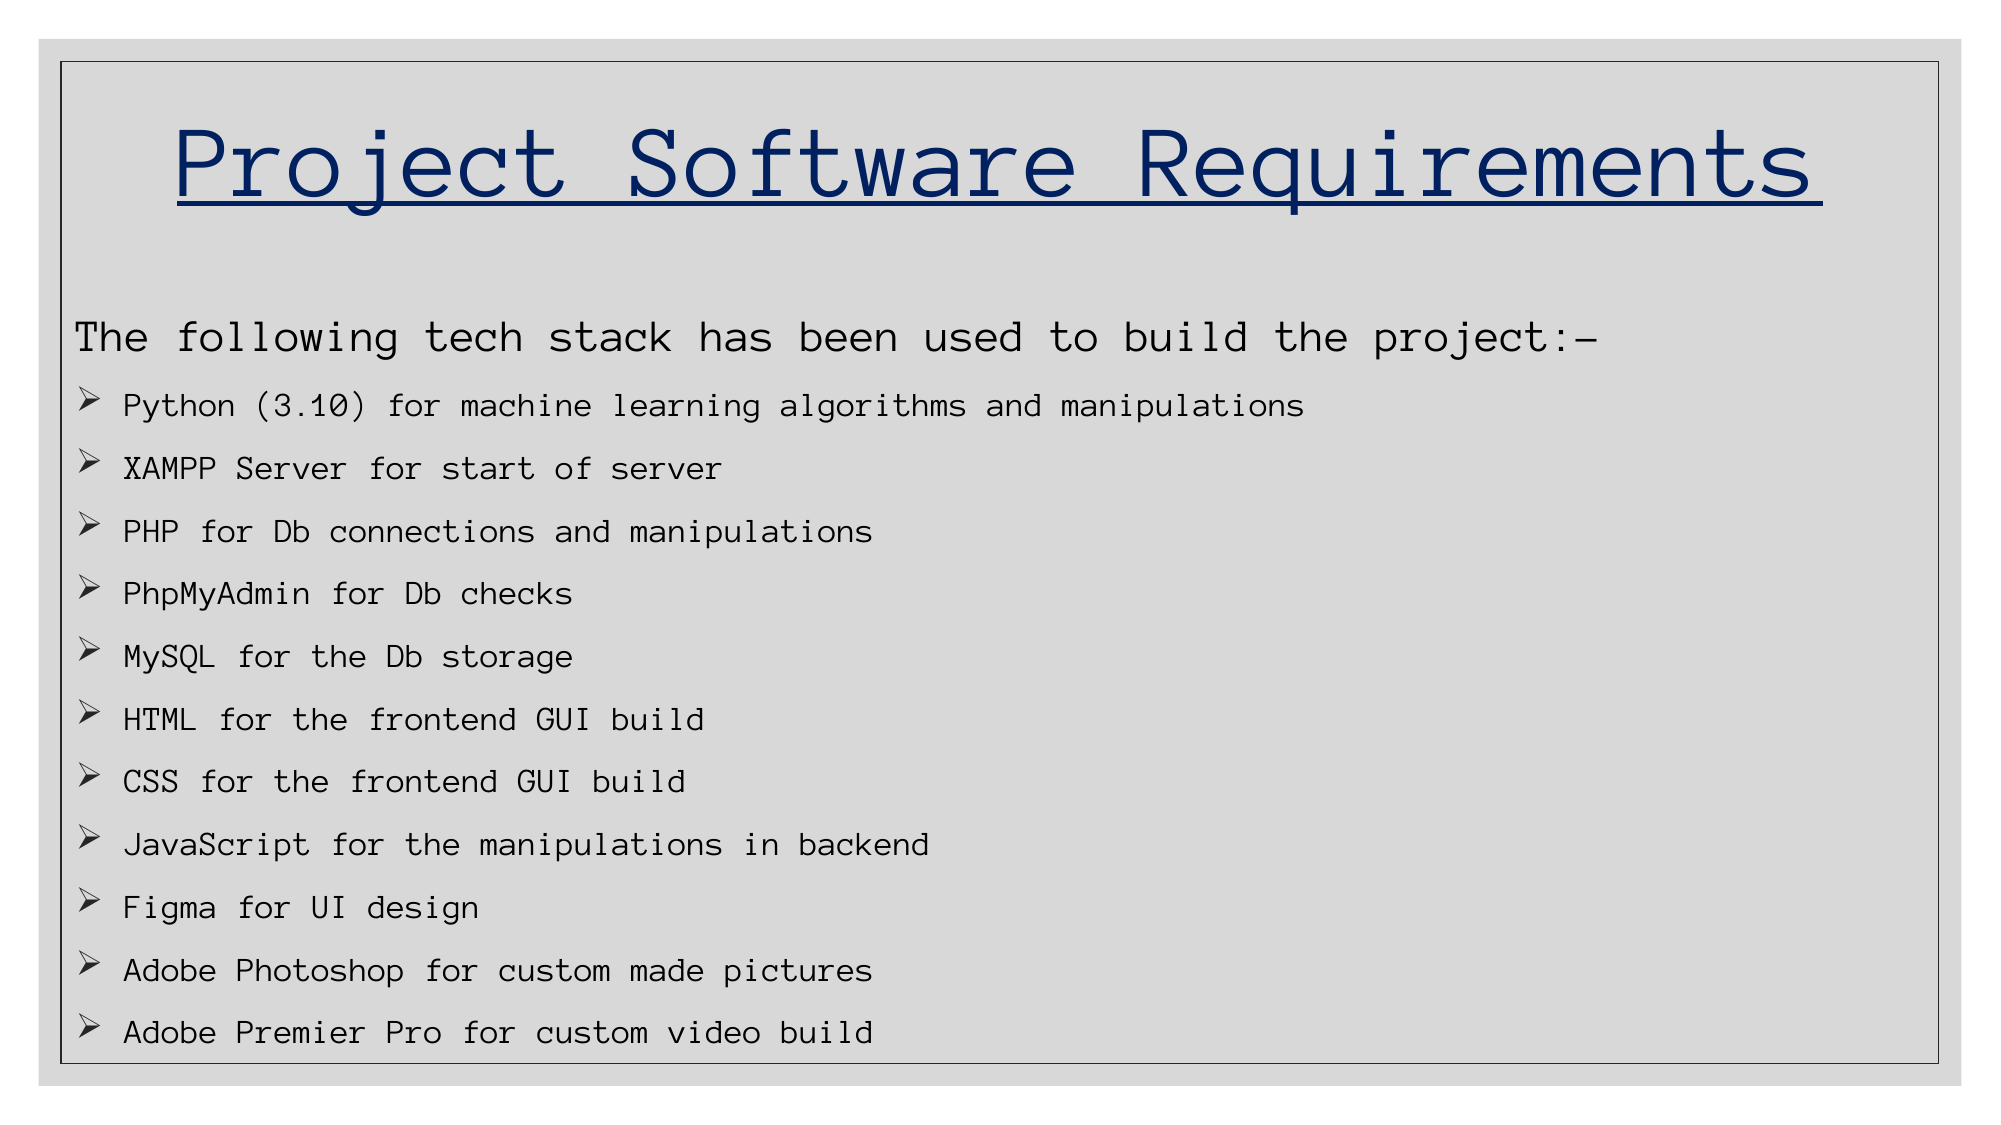

# Project Software Requirements
The following tech stack has been used to build the project:-
 Python (3.10) for machine learning algorithms and manipulations
 XAMPP Server for start of server
 PHP for Db connections and manipulations
 PhpMyAdmin for Db checks
 MySQL for the Db storage
 HTML for the frontend GUI build
 CSS for the frontend GUI build
 JavaScript for the manipulations in backend
 Figma for UI design
 Adobe Photoshop for custom made pictures
 Adobe Premier Pro for custom video build